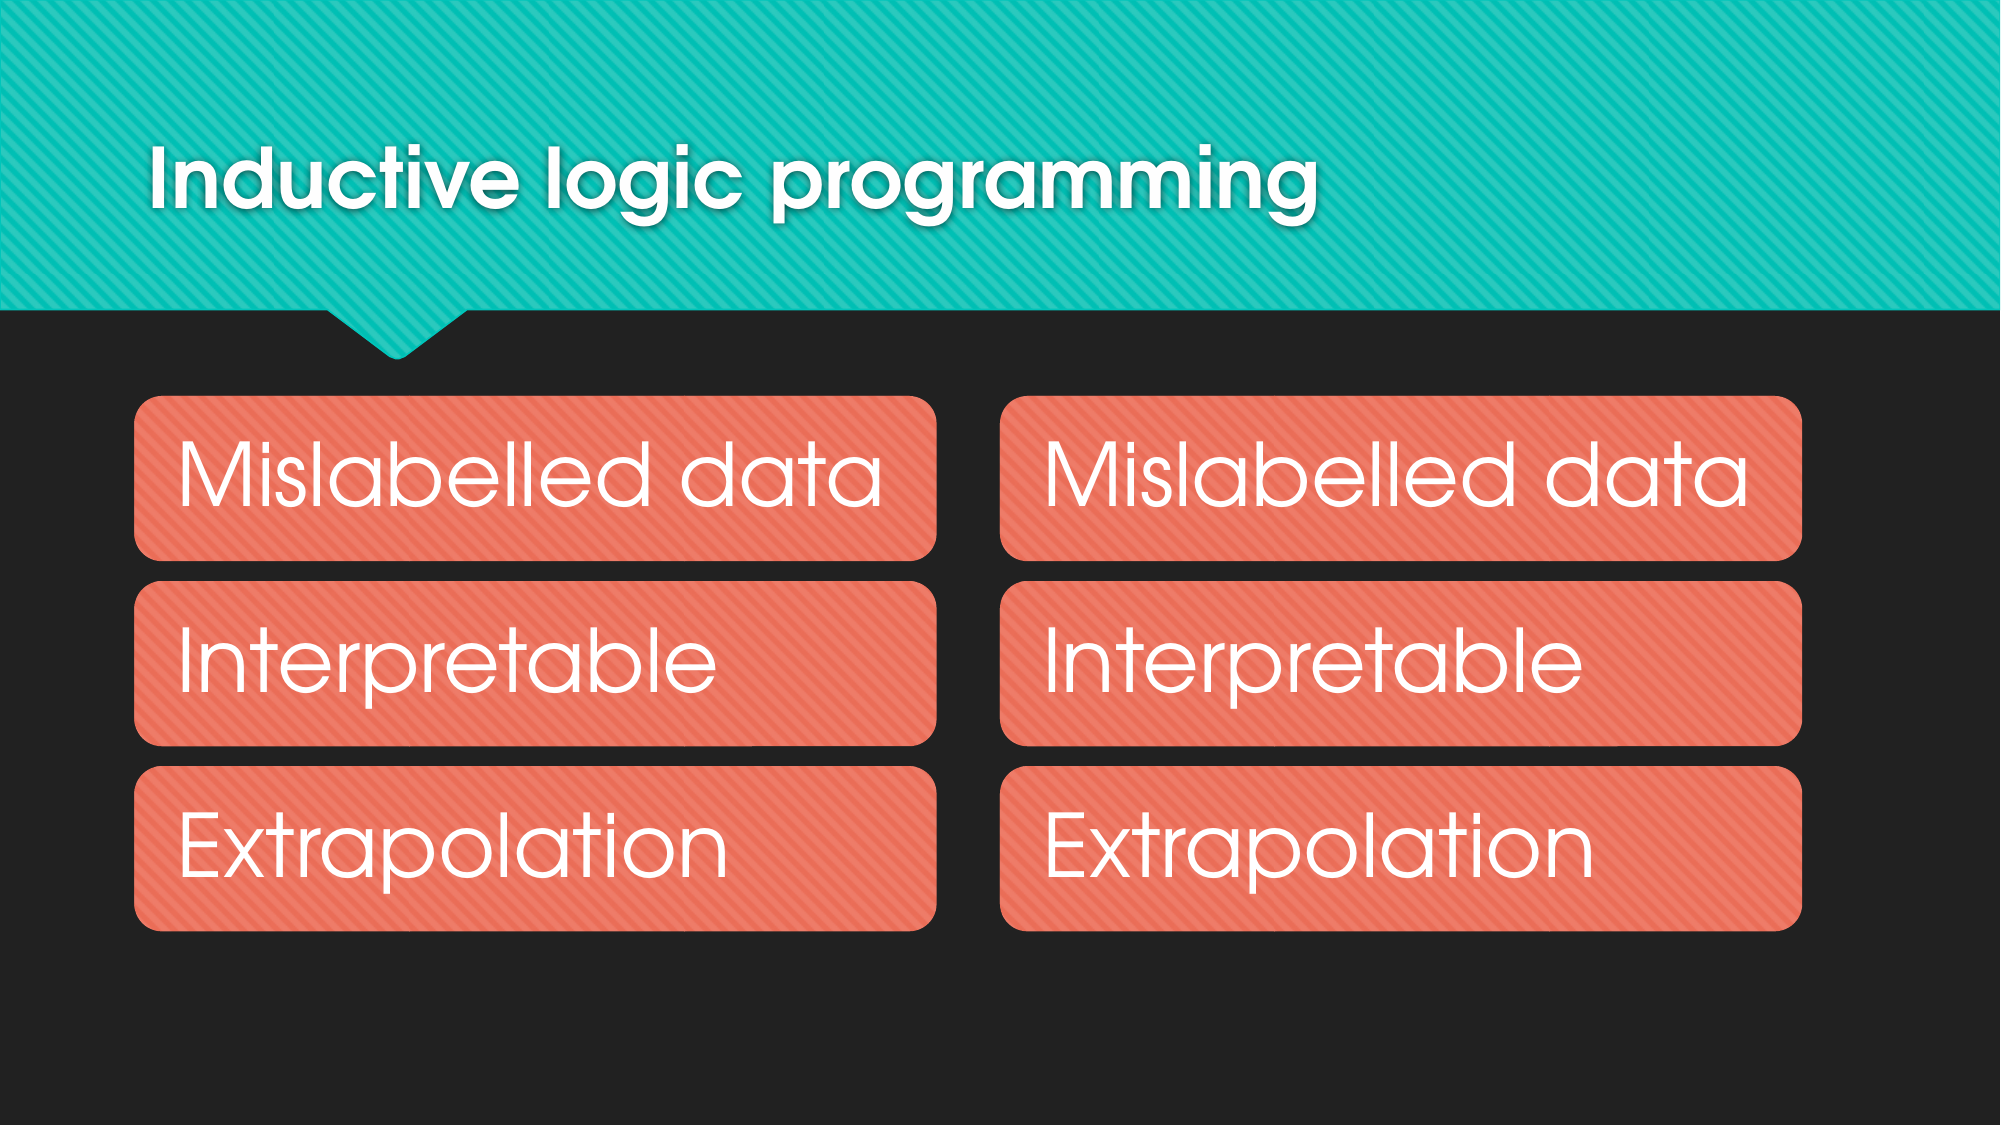

# Inductive logic programming
Mislabelled data
Interpretable
Extrapolation
Mislabelled data
Interpretable
Extrapolation